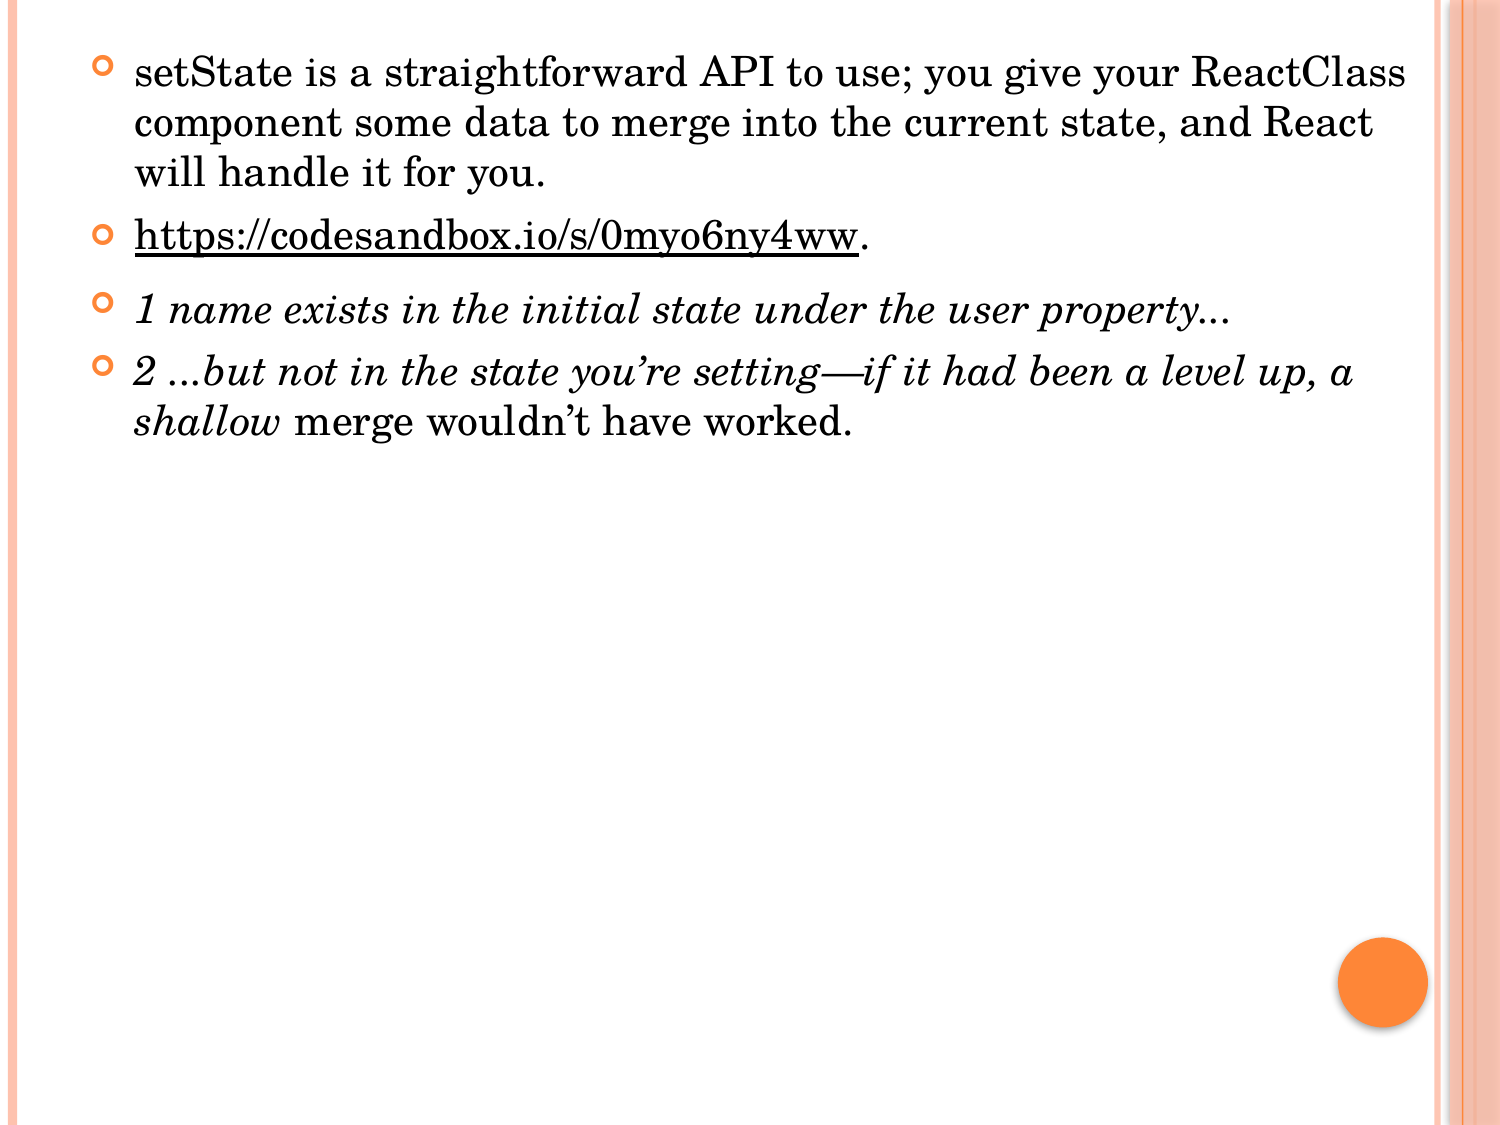

setState is a straightforward API to use; you give your ReactClass component some data to merge into the current state, and React will handle it for you.
https://codesandbox.io/s/0myo6ny4ww.
1 name exists in the initial state under the user property...
2 ...but not in the state you’re setting—if it had been a level up, a shallow merge wouldn’t have worked.